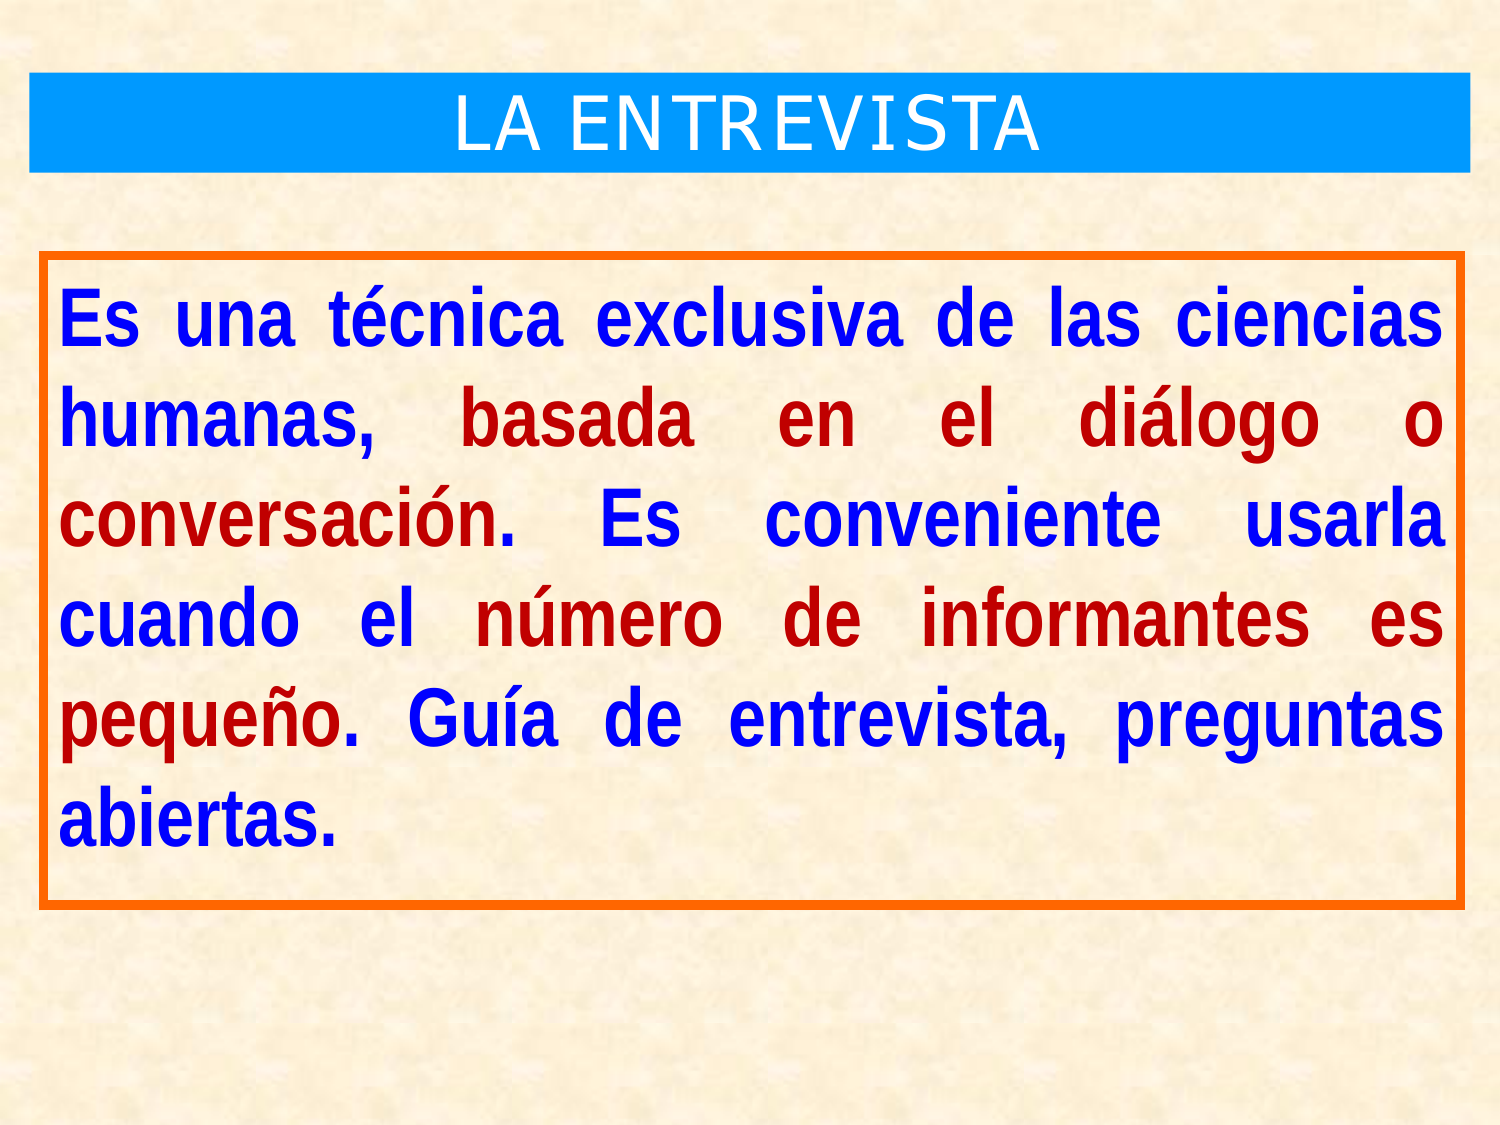

LA ENTREVISTA
Es una técnica exclusiva de las ciencias humanas, basada en el diálogo o conversación. Es conveniente usarla cuando el número de informantes es pequeño. Guía de entrevista, preguntas abiertas.